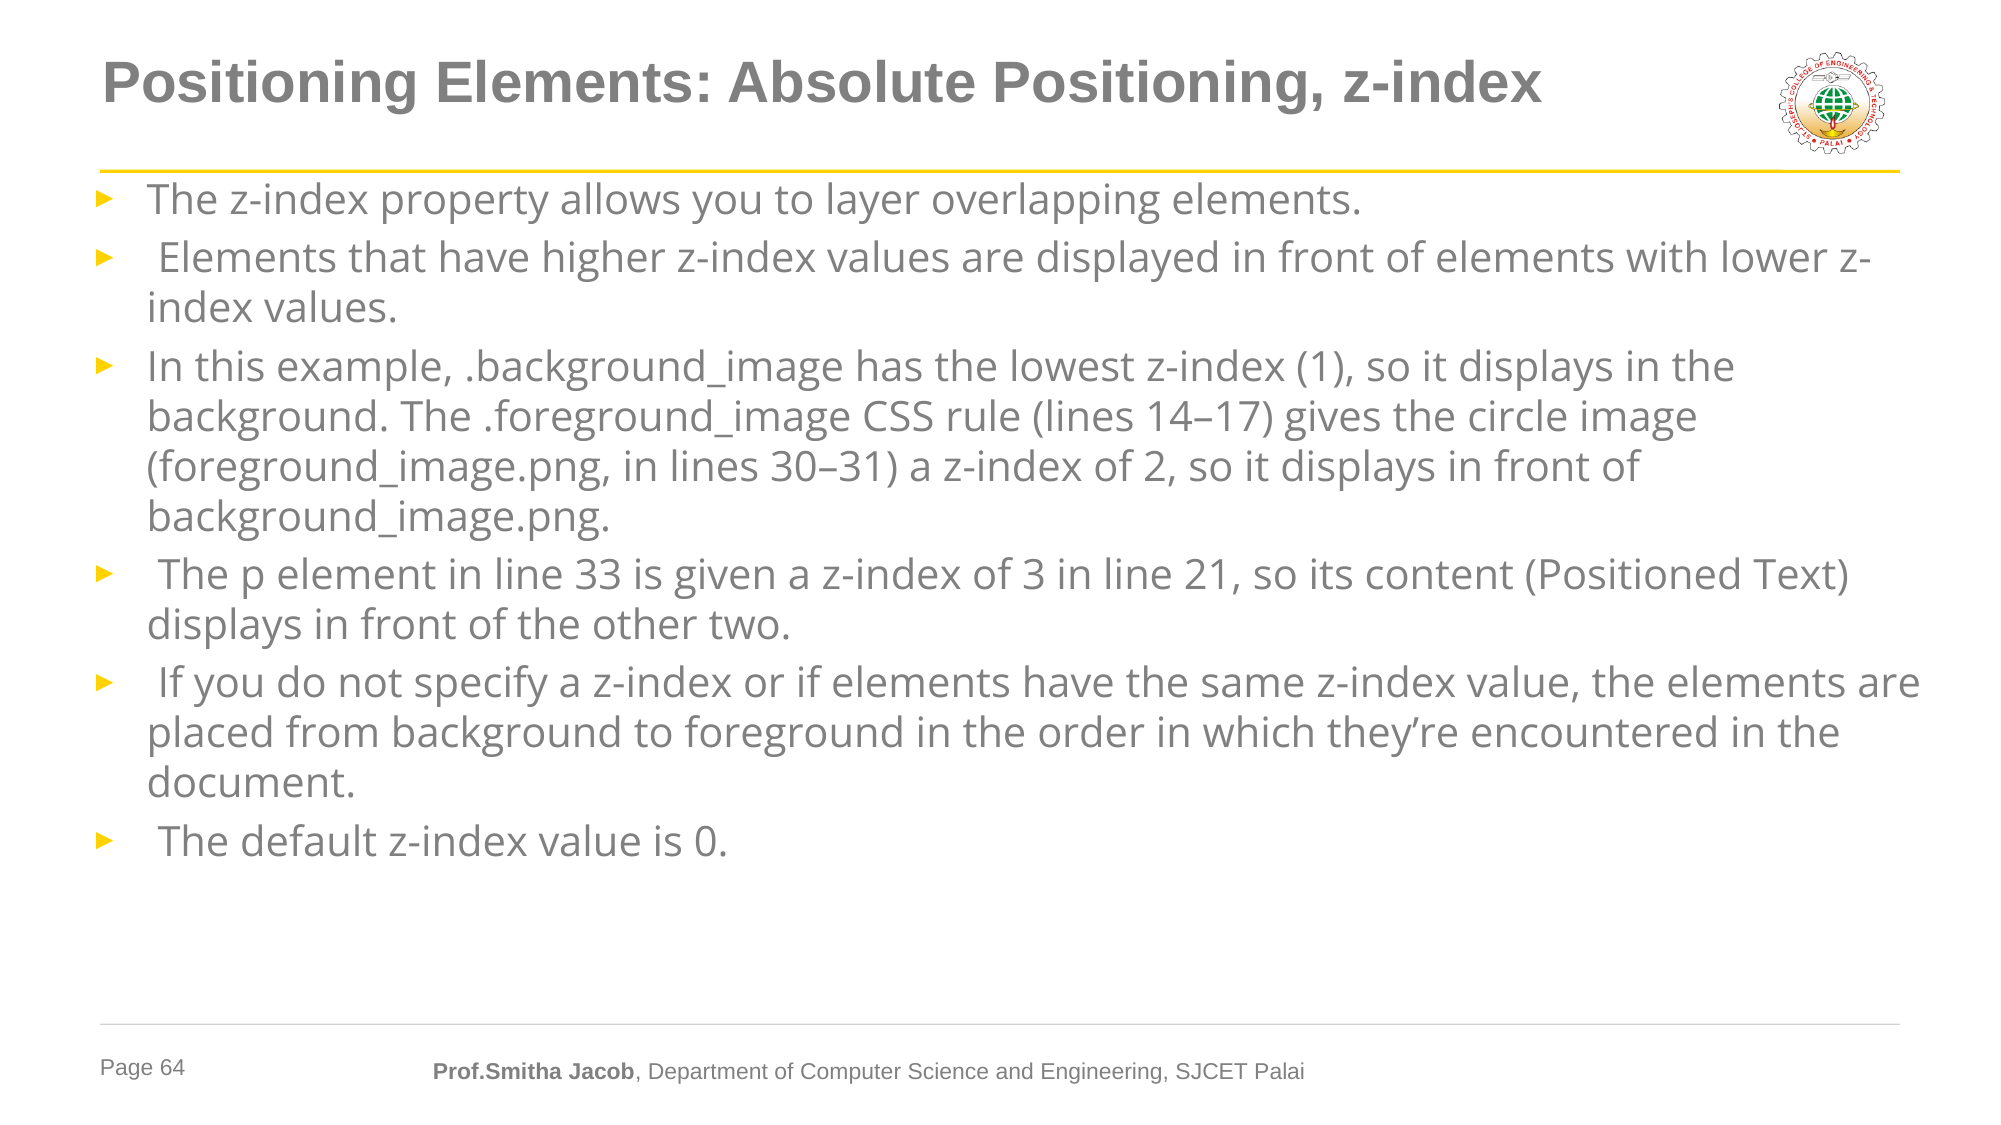

# Positioning Elements: Absolute Positioning, z-index
The z-index property allows you to layer overlapping elements.
 Elements that have higher z-index values are displayed in front of elements with lower z-index values.
In this example, .background_image has the lowest z-index (1), so it displays in the background. The .foreground_image CSS rule (lines 14–17) gives the circle image (foreground_image.png, in lines 30–31) a z-index of 2, so it displays in front of background_image.png.
 The p element in line 33 is given a z-index of 3 in line 21, so its content (Positioned Text) displays in front of the other two.
 If you do not specify a z-index or if elements have the same z-index value, the elements are placed from background to foreground in the order in which they’re encountered in the document.
 The default z-index value is 0.